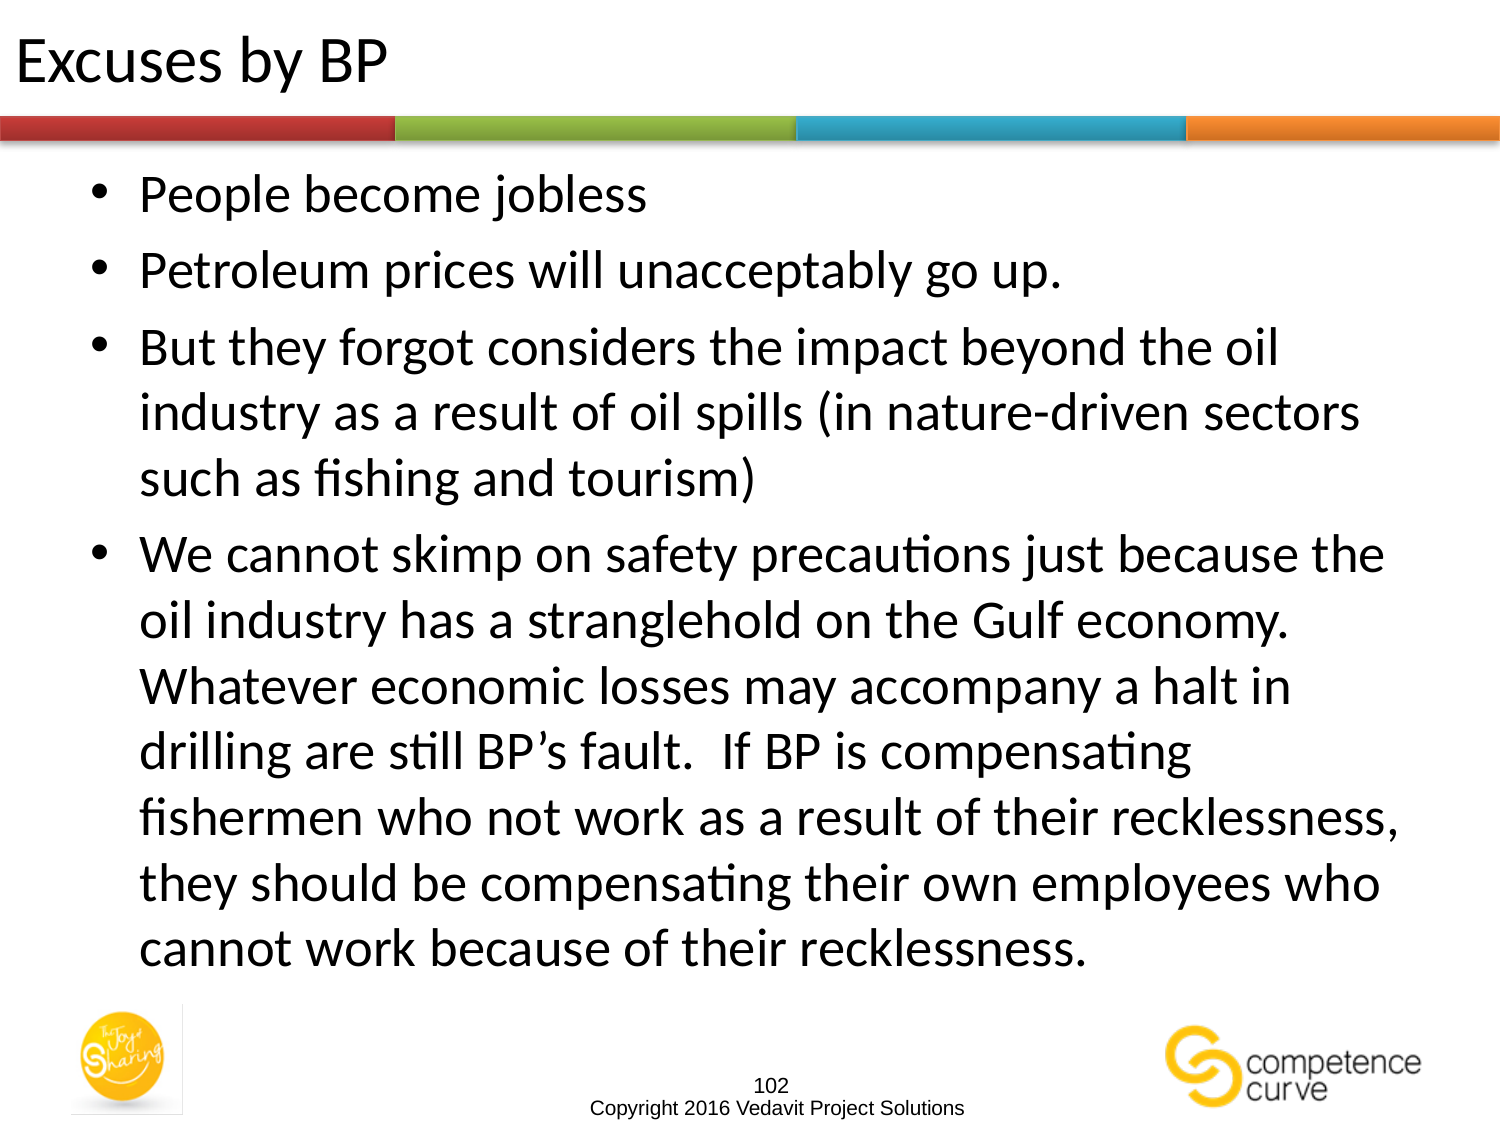

# Excuses by BP
People become jobless
Petroleum prices will unacceptably go up.
But they forgot considers the impact beyond the oil industry as a result of oil spills (in nature-driven sectors such as fishing and tourism)
We cannot skimp on safety precautions just because the oil industry has a stranglehold on the Gulf economy.  Whatever economic losses may accompany a halt in drilling are still BP’s fault.  If BP is compensating fishermen who not work as a result of their recklessness, they should be compensating their own employees who cannot work because of their recklessness.
102
Copyright 2016 Vedavit Project Solutions